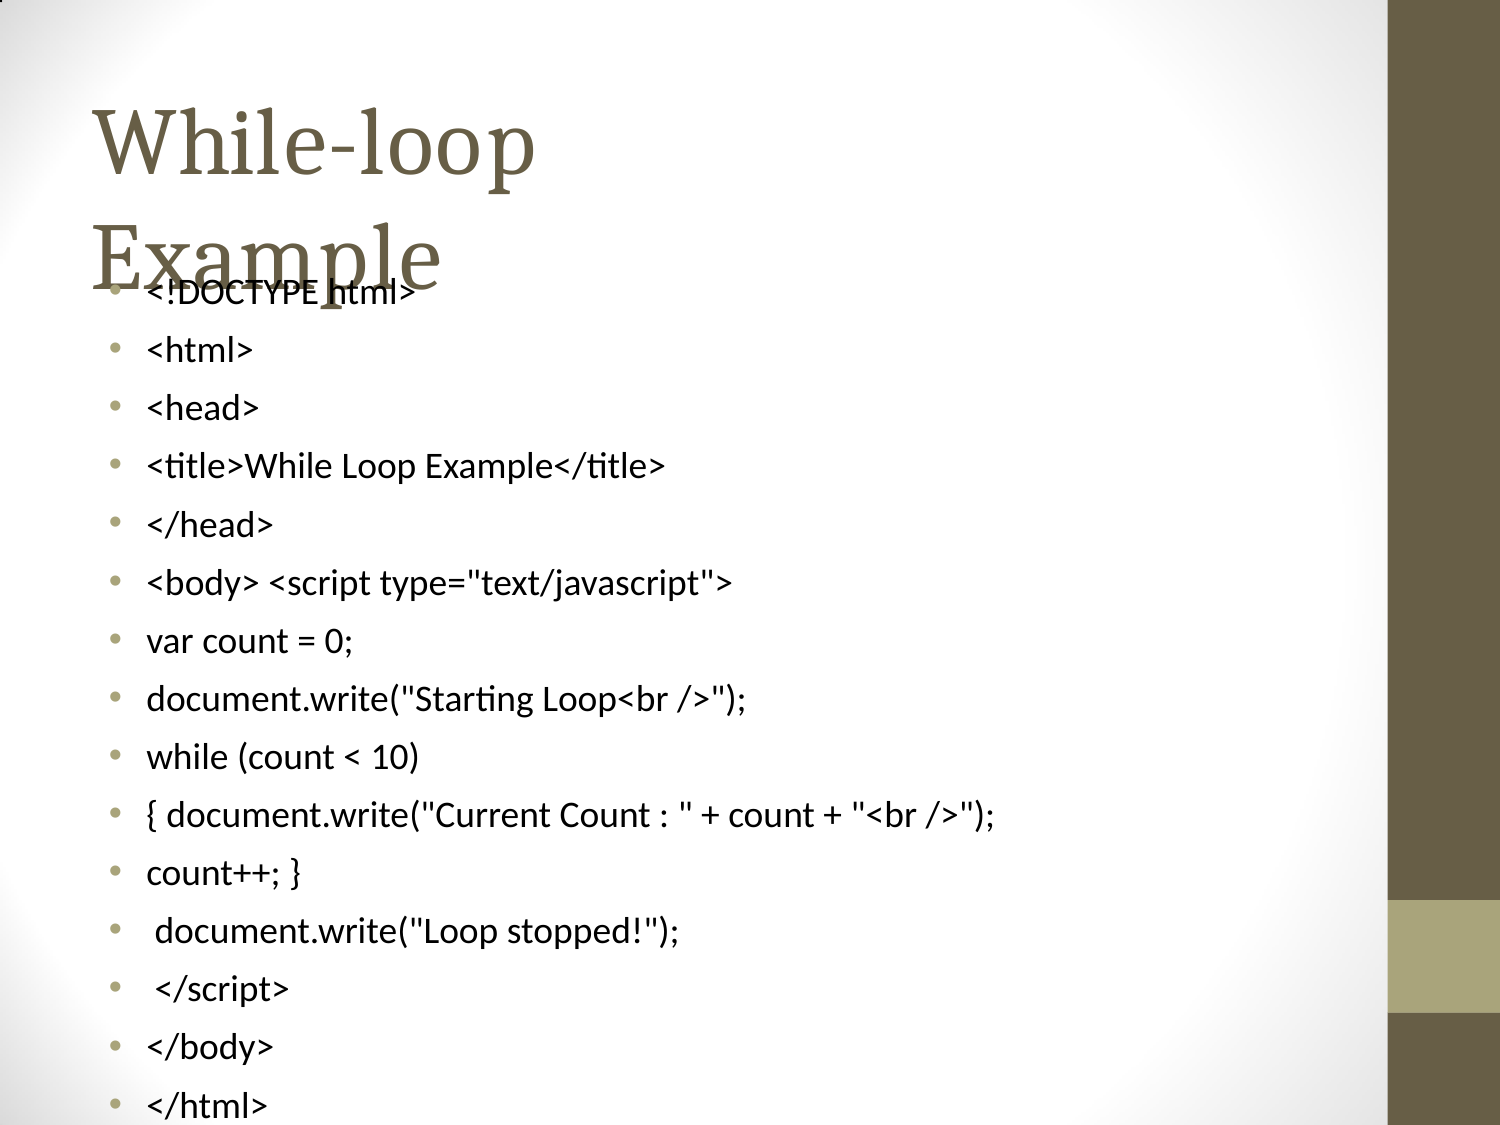

# While-loop Example
<!DOCTYPE html>
<html>
<head>
<title>While Loop Example</title>
</head>
<body> <script type="text/javascript">
var count = 0;
document.write("Starting Loop<br />");
while (count < 10)
{ document.write("Current Count : " + count + "<br />");
count++; }
 document.write("Loop stopped!");
 </script>
</body>
</html>